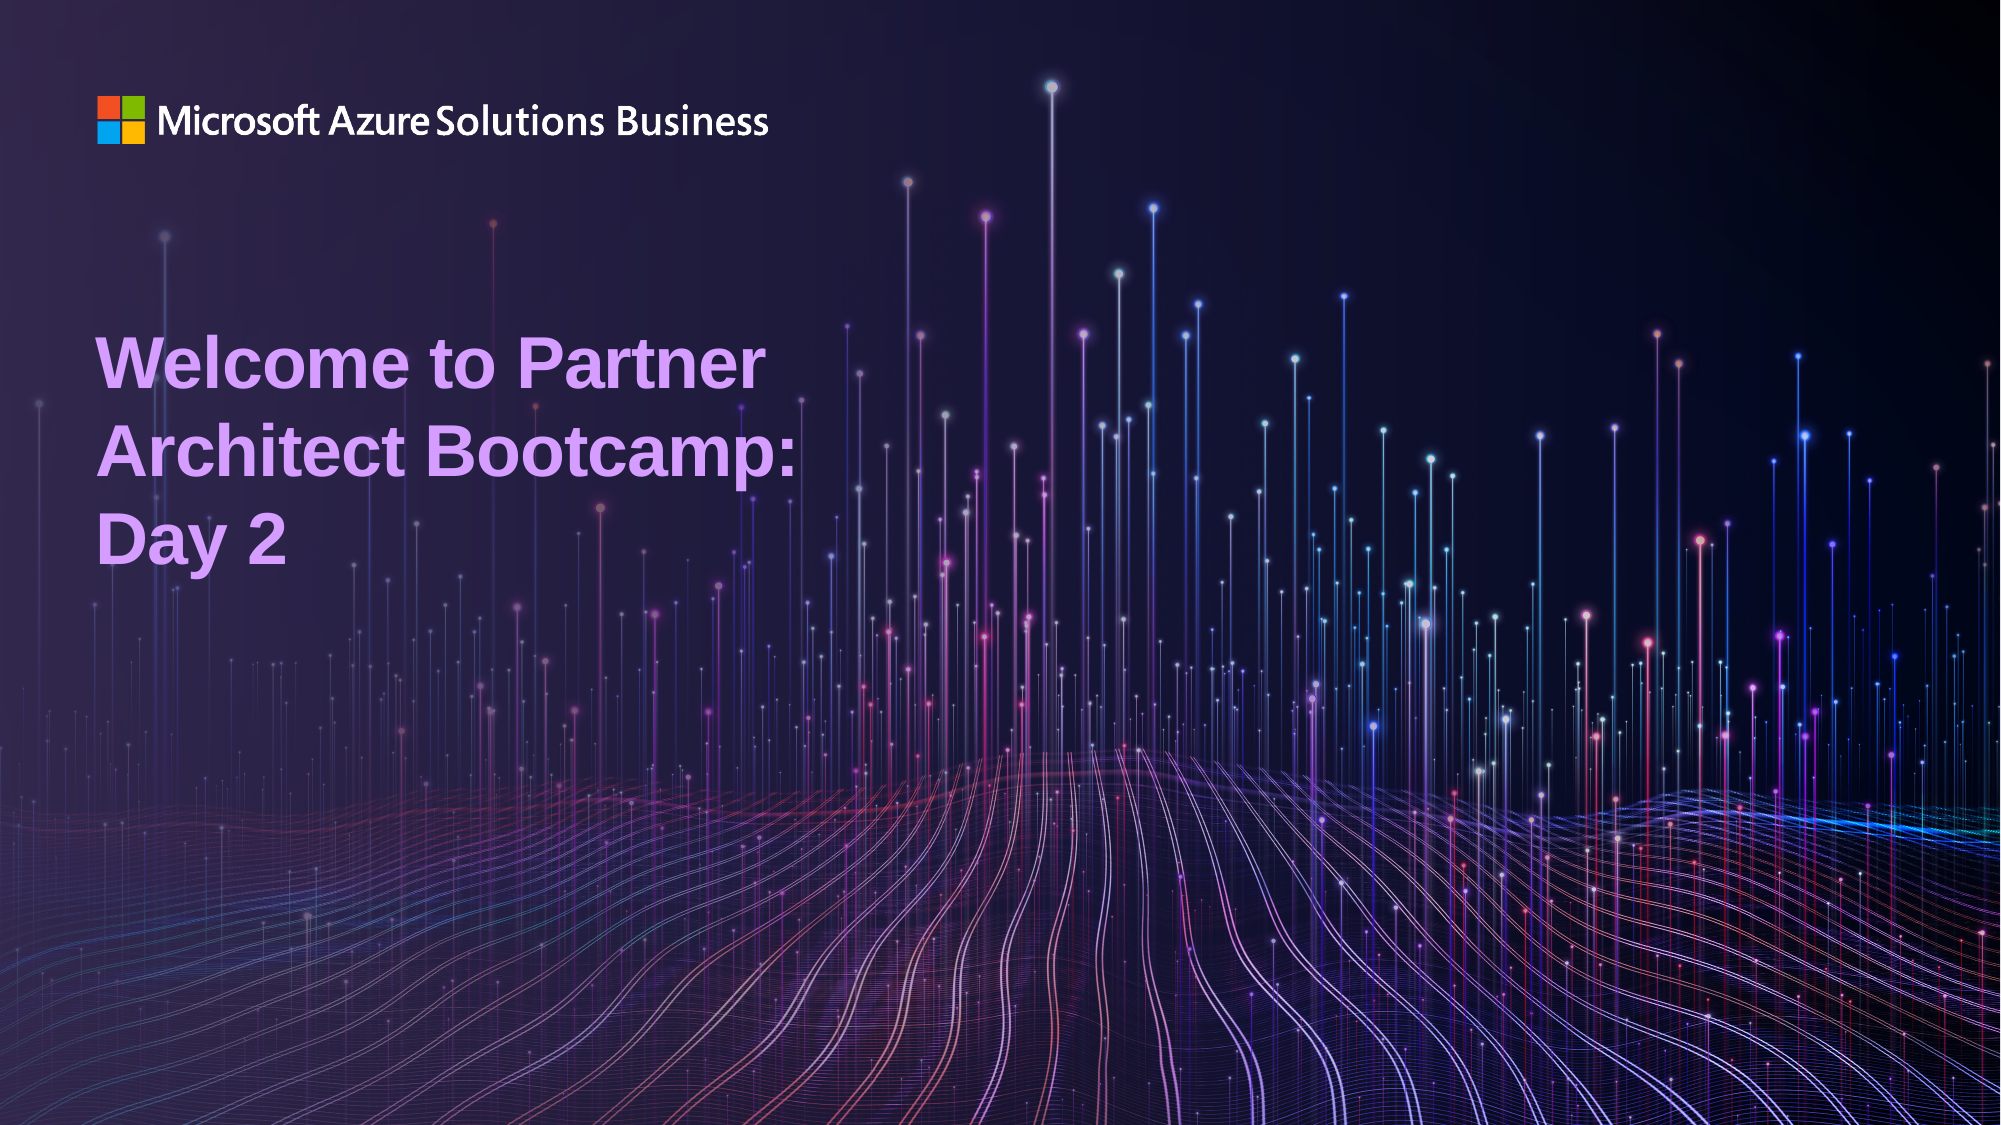

# Welcome to Partner Architect Bootcamp: Day 2